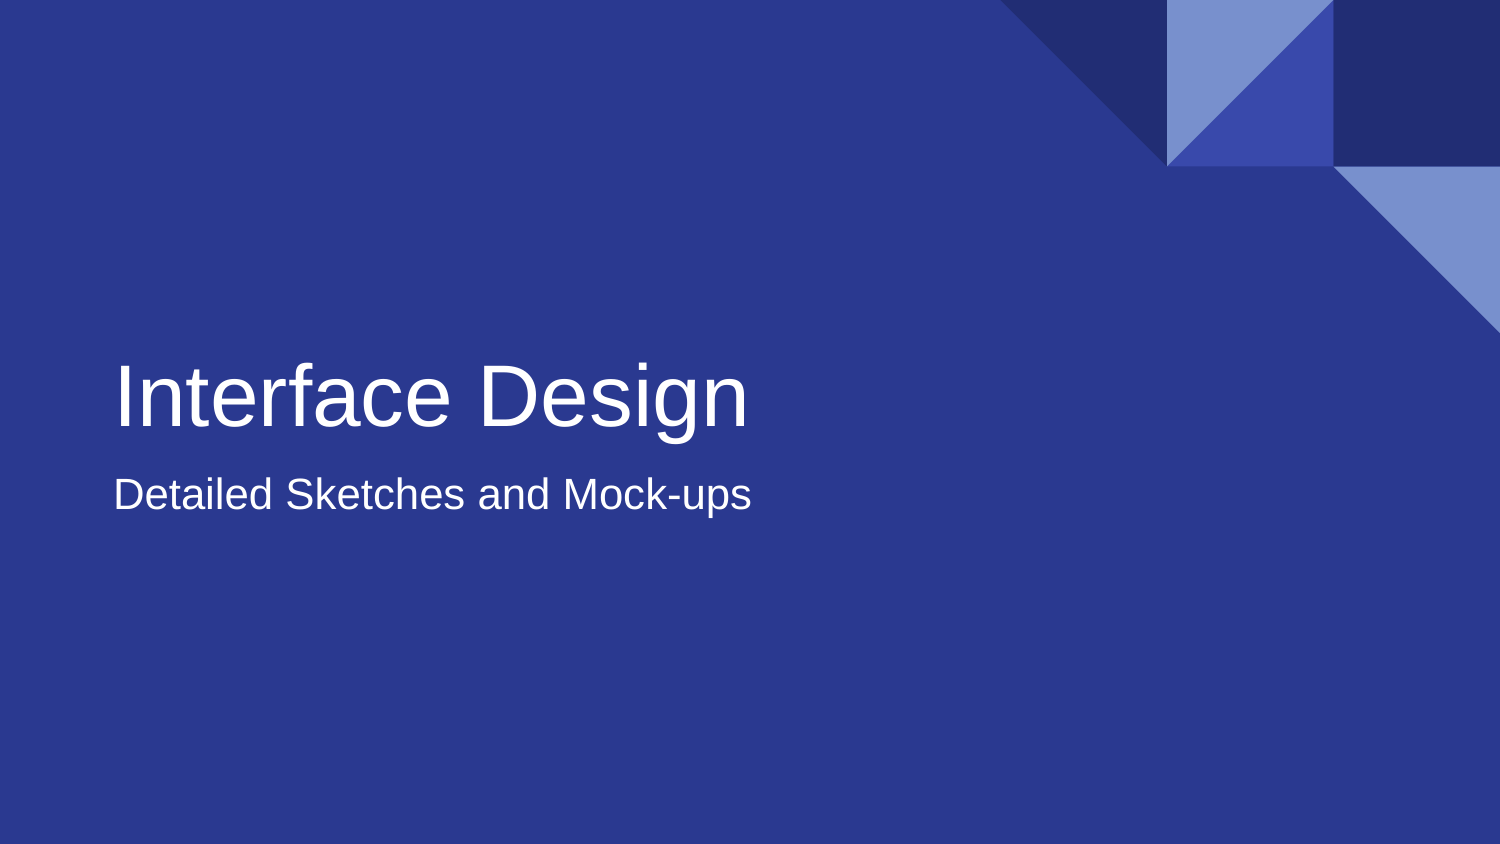

# Interface Design
Detailed Sketches and Mock-ups